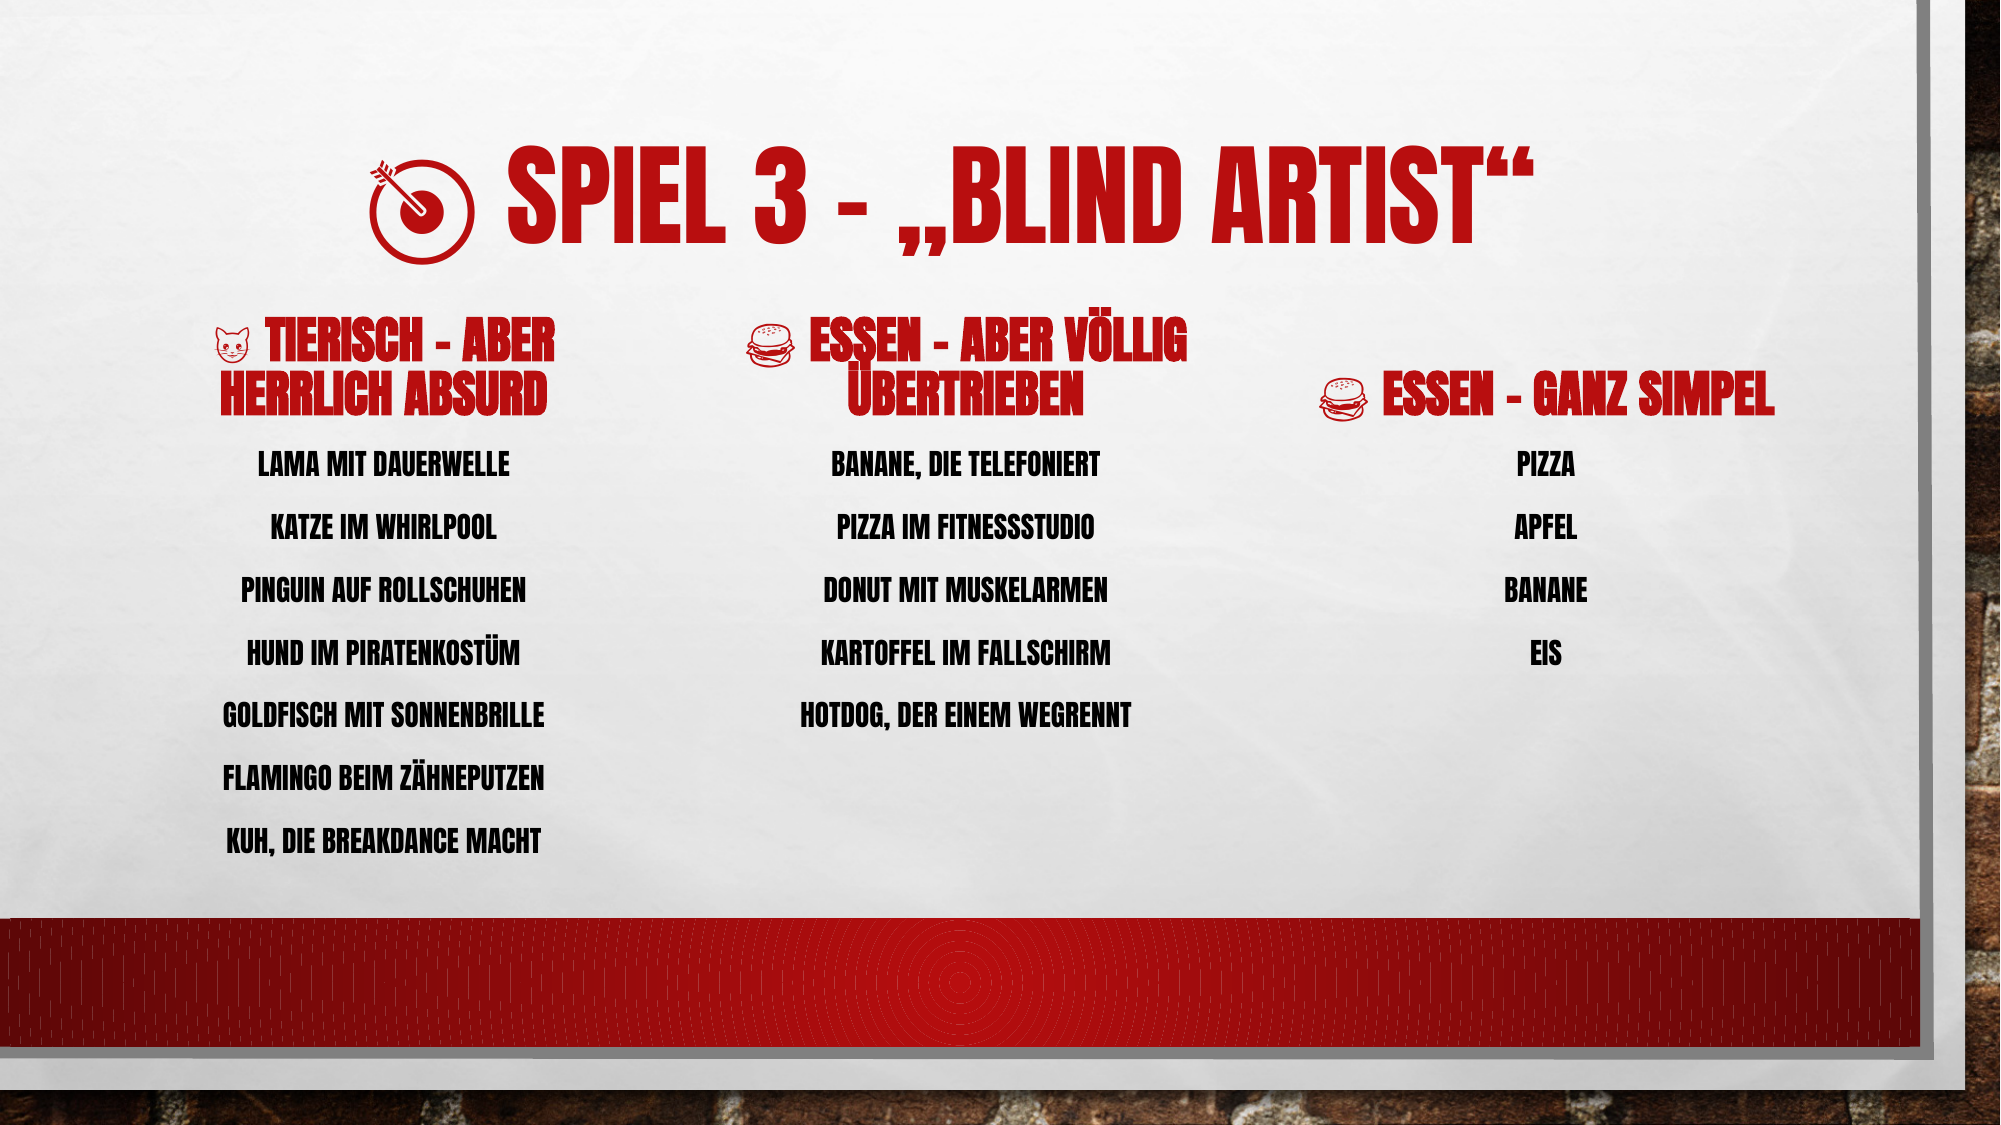

# 🎯 Spiel 3 – „Blind Artist“
🐱 Tierisch – aber herrlich absurd
🍔 Essen – aber völlig übertrieben
🍔 Essen – ganz simpel
Lama mit Dauerwelle
Katze im Whirlpool
Pinguin auf Rollschuhen
Hund im Piratenkostüm
Goldfisch mit Sonnenbrille
Flamingo beim Zähneputzen
Kuh, die Breakdance macht
Banane, die telefoniert
Pizza im Fitnessstudio
Donut mit Muskelarmen
Kartoffel im Fallschirm
Hotdog, der einem wegrennt
Pizza
Apfel
Banane
Eis